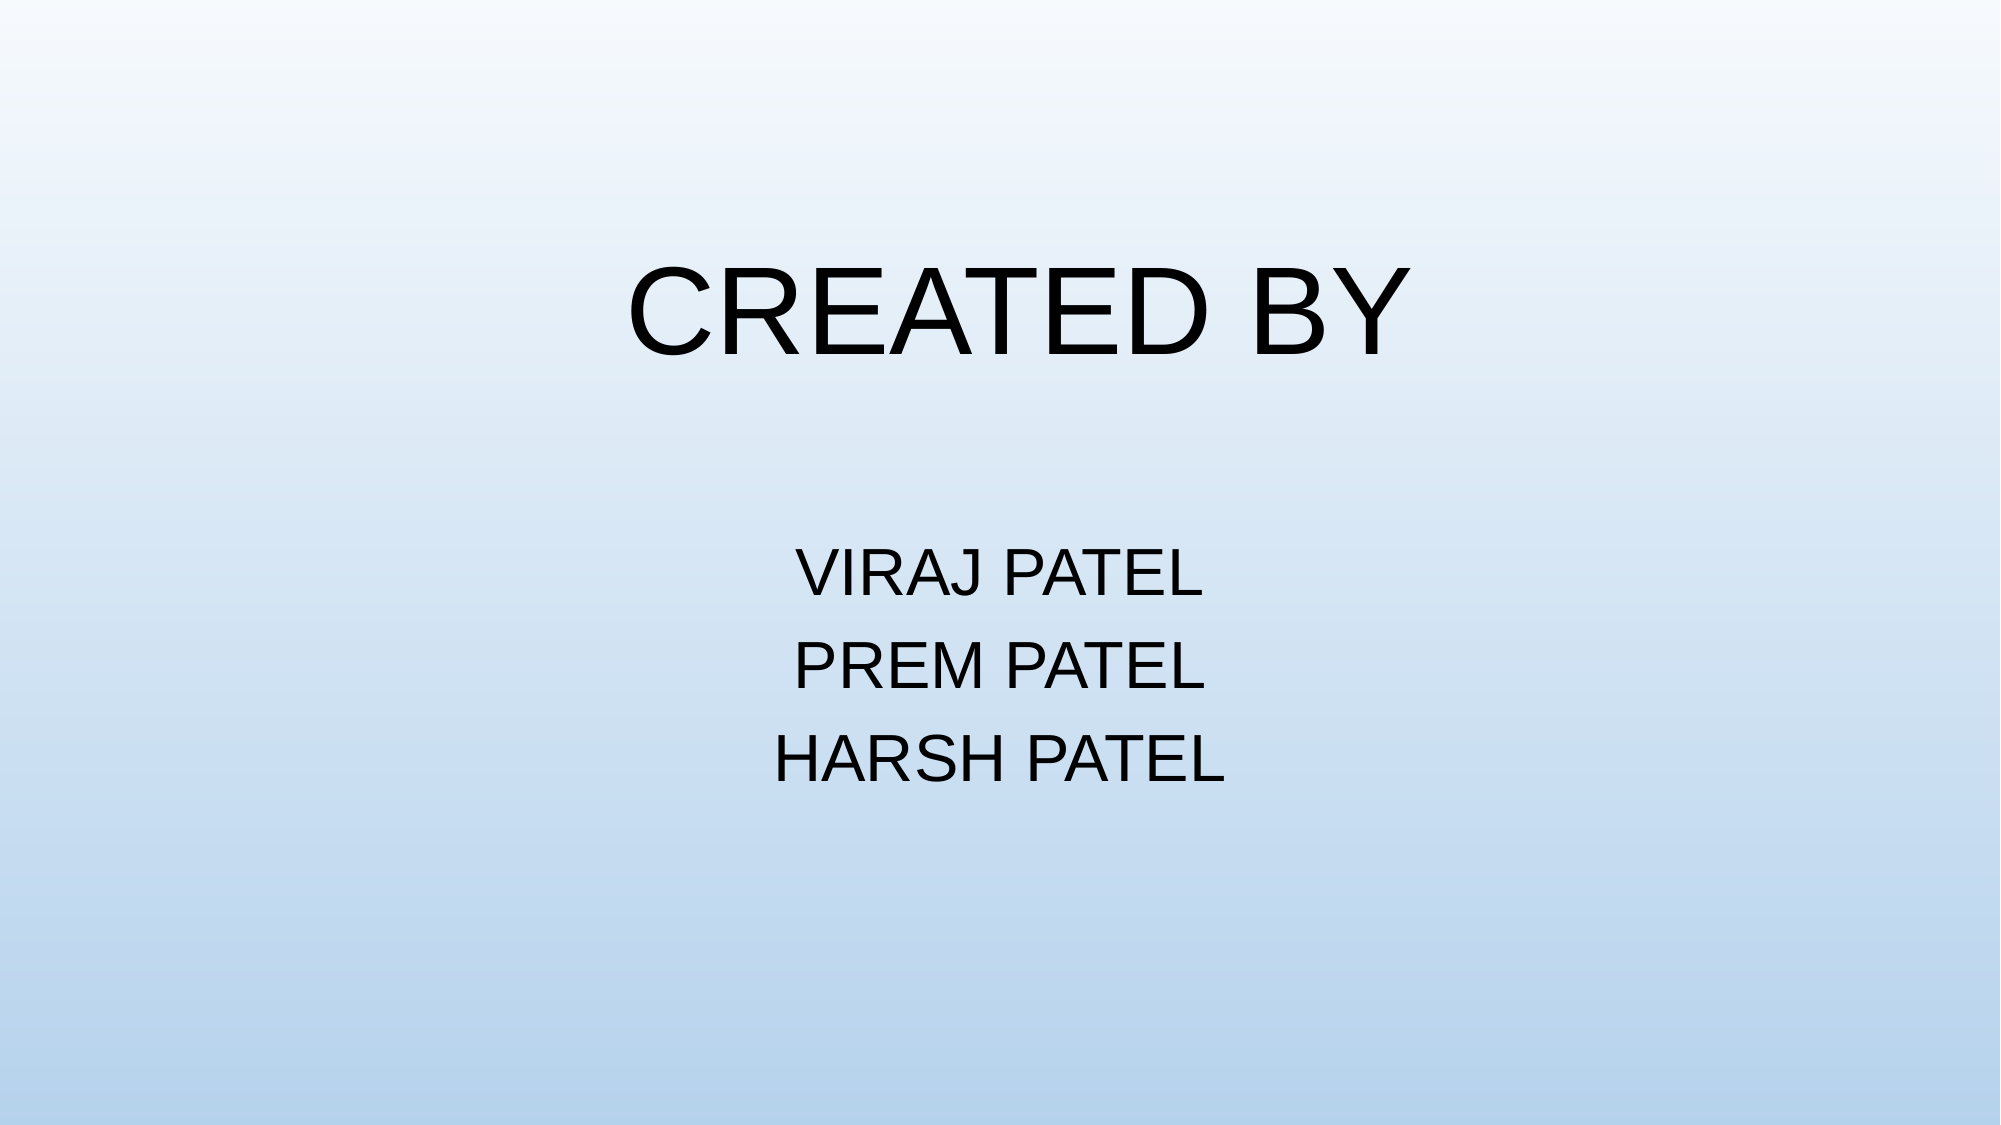

# CREATED BY
VIRAJ PATEL
PREM PATEL
HARSH PATEL